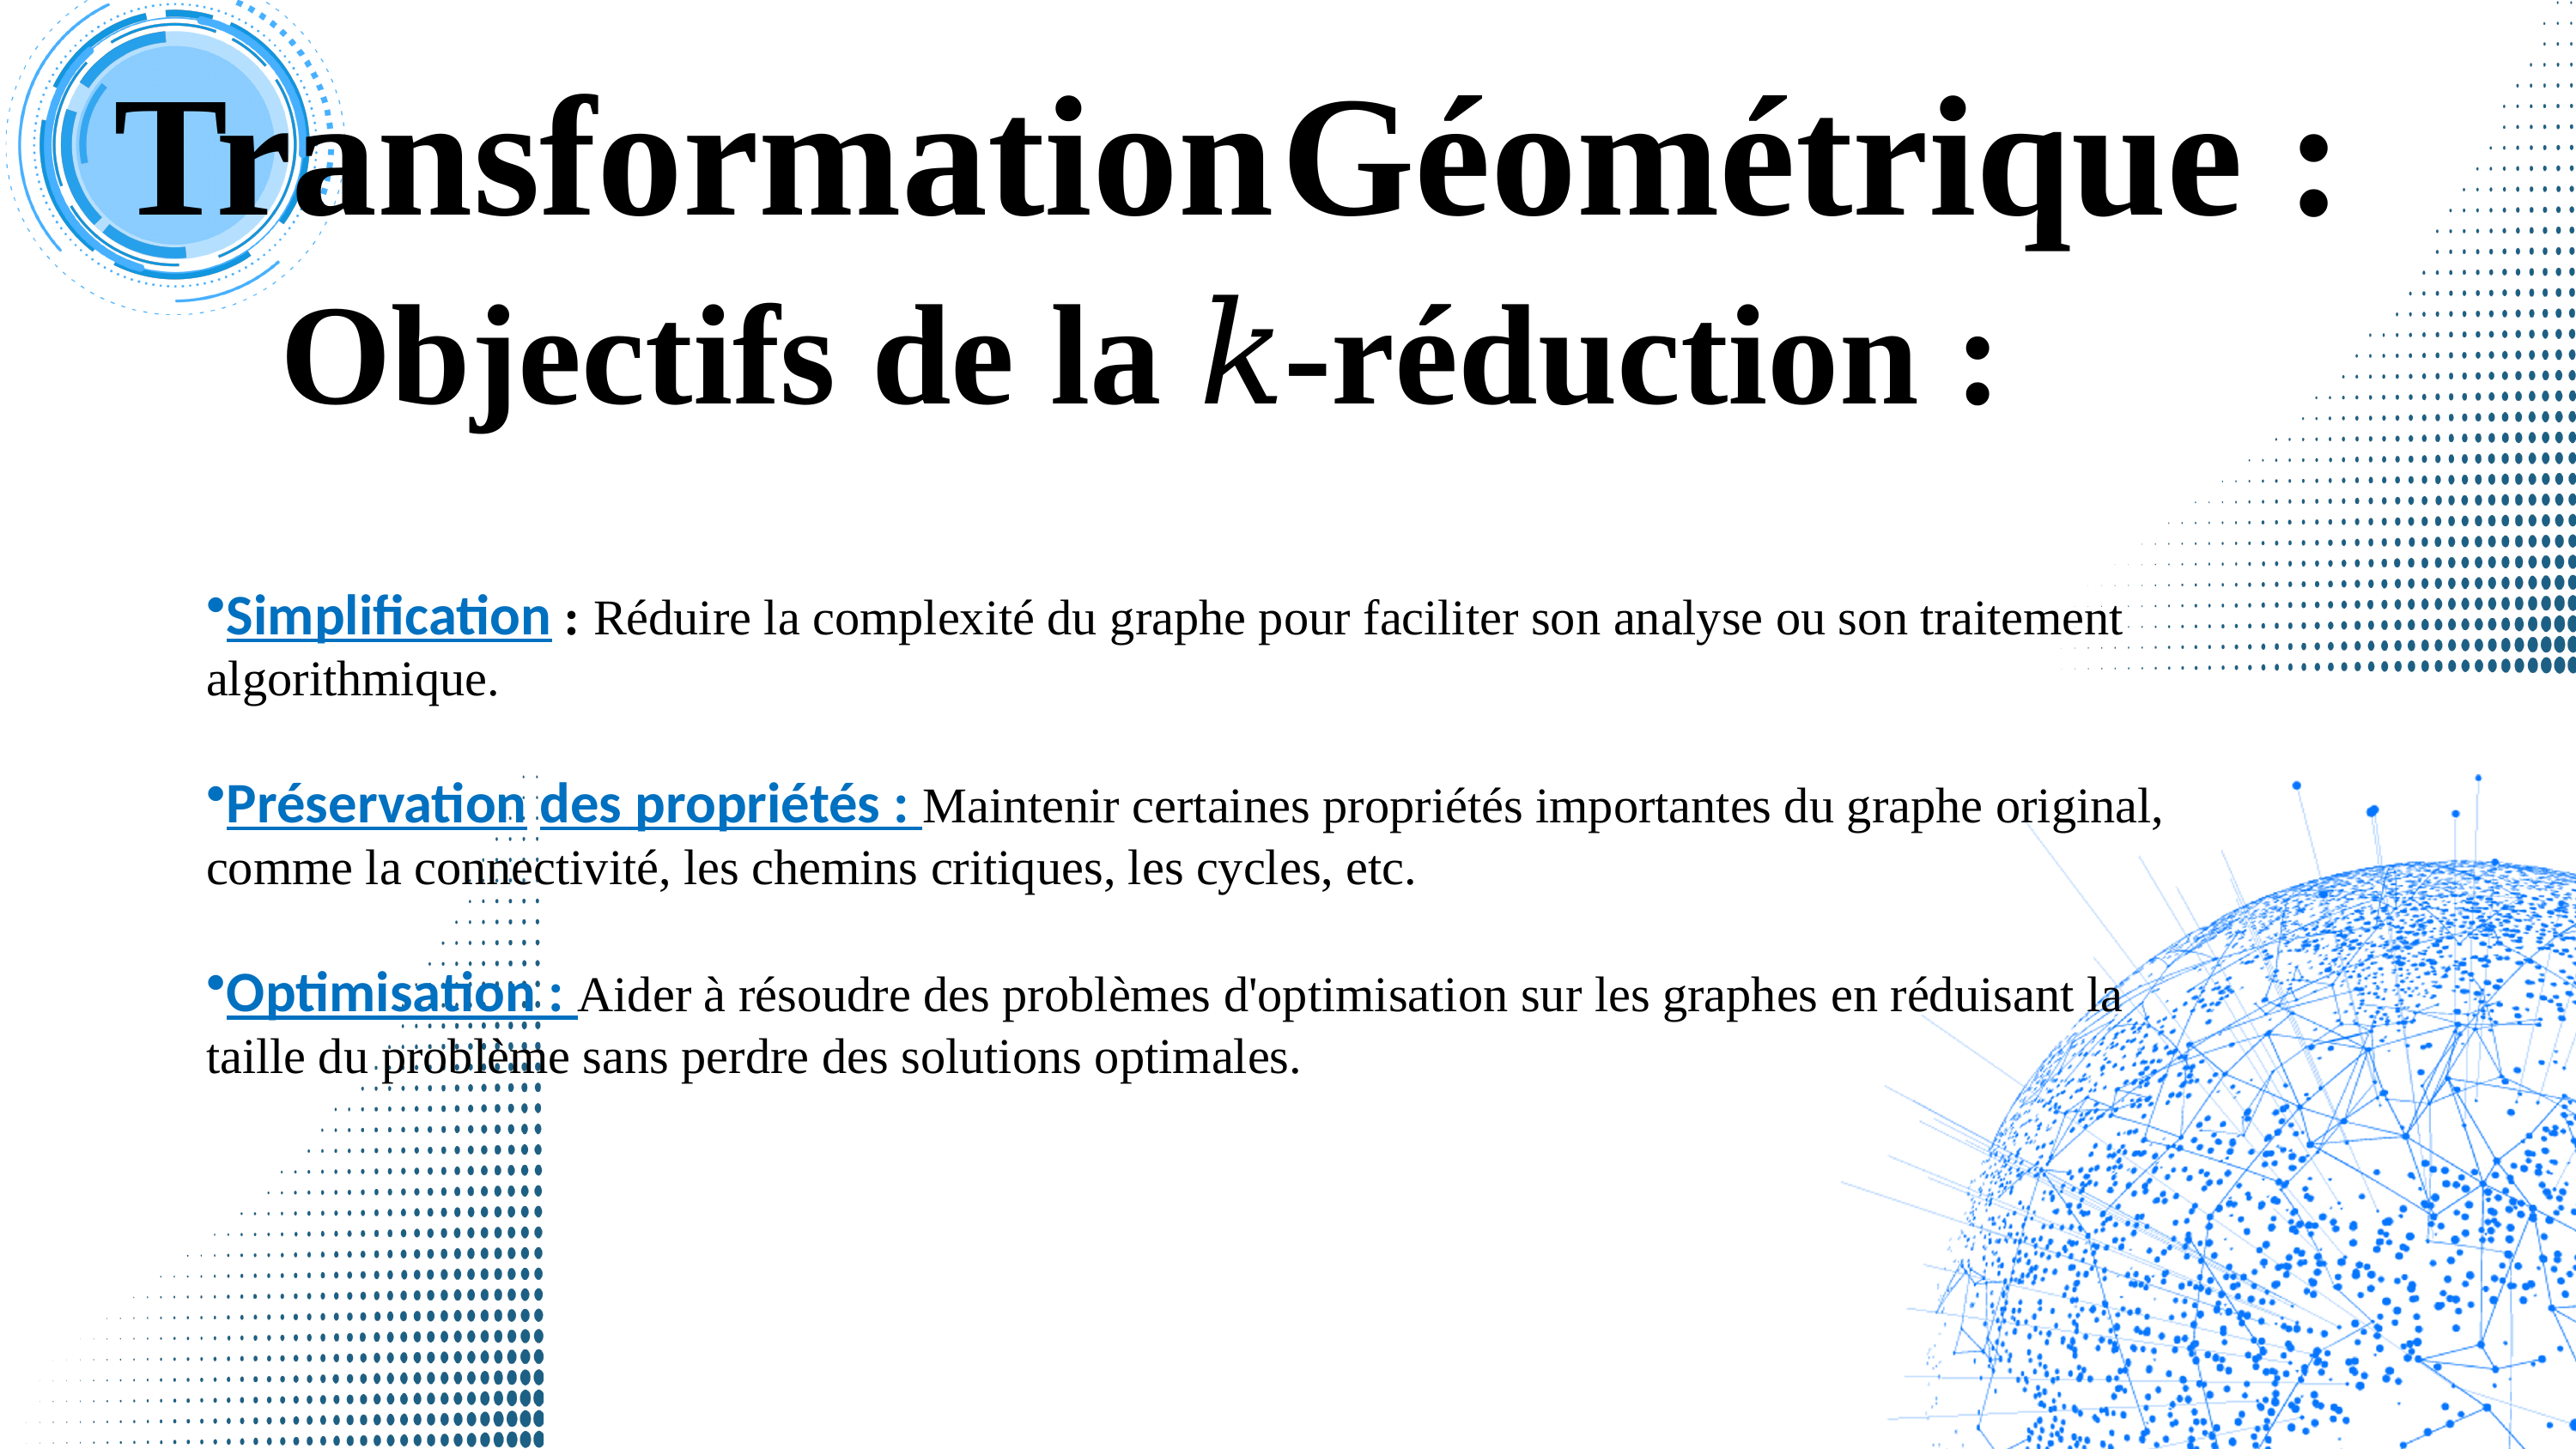

Transformation Géométrique :

Objectifs de la 𝑘-réduction :
Simplification : Réduire la complexité du graphe pour faciliter son analyse ou son traitement algorithmique.

Préservation des propriétés : Maintenir certaines propriétés importantes du graphe original, comme la connectivité, les chemins critiques, les cycles, etc.

Optimisation : Aider à résoudre des problèmes d'optimisation sur les graphes en réduisant la taille du problème sans perdre des solutions optimales.